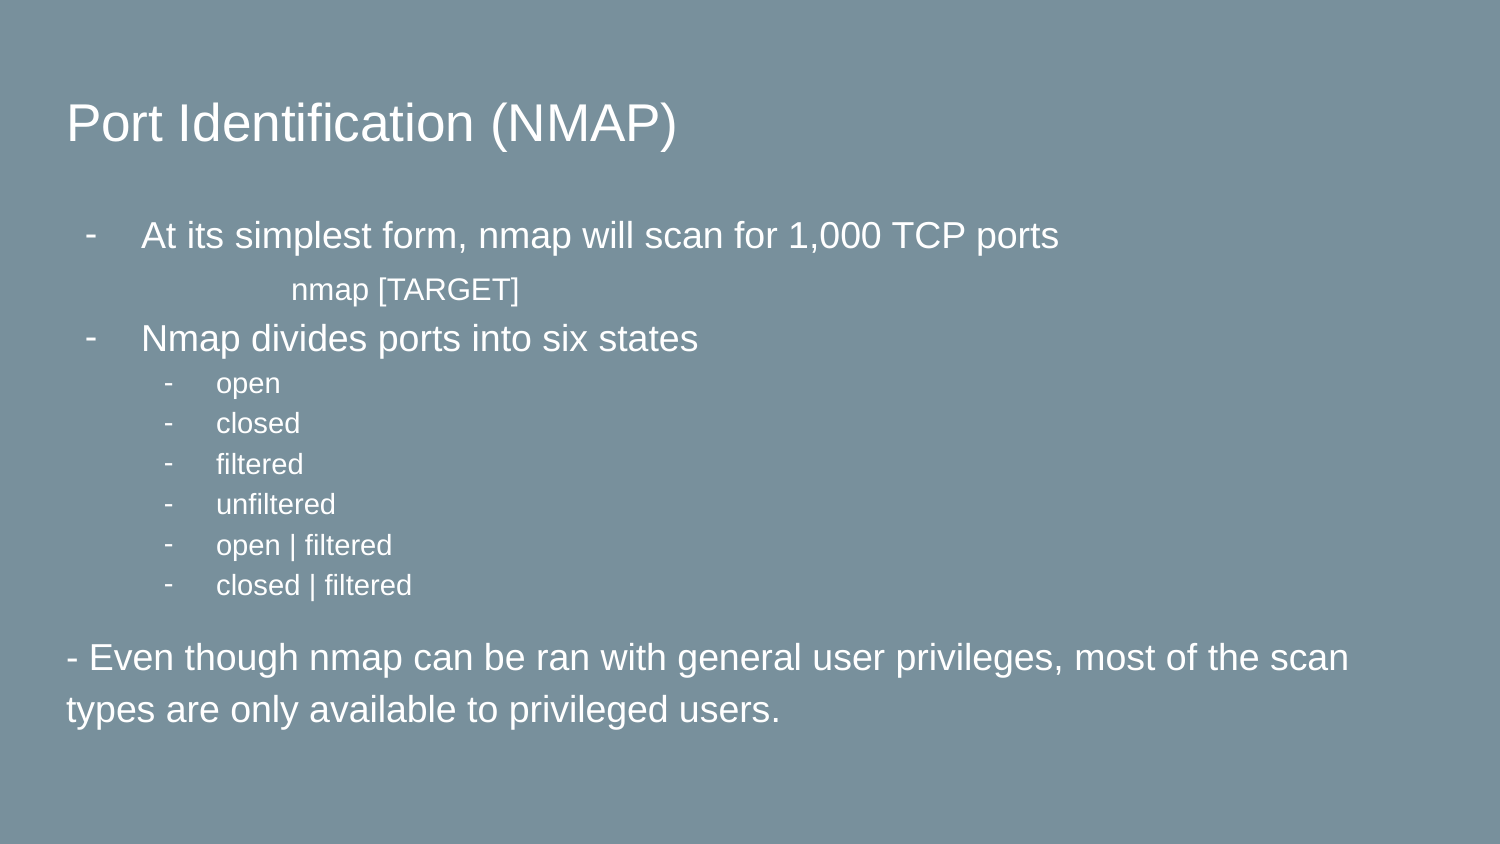

# Port Identification (NMAP)
At its simplest form, nmap will scan for 1,000 TCP ports
	nmap [TARGET]
Nmap divides ports into six states
open
closed
filtered
unfiltered
open | filtered
closed | filtered
- Even though nmap can be ran with general user privileges, most of the scan types are only available to privileged users.